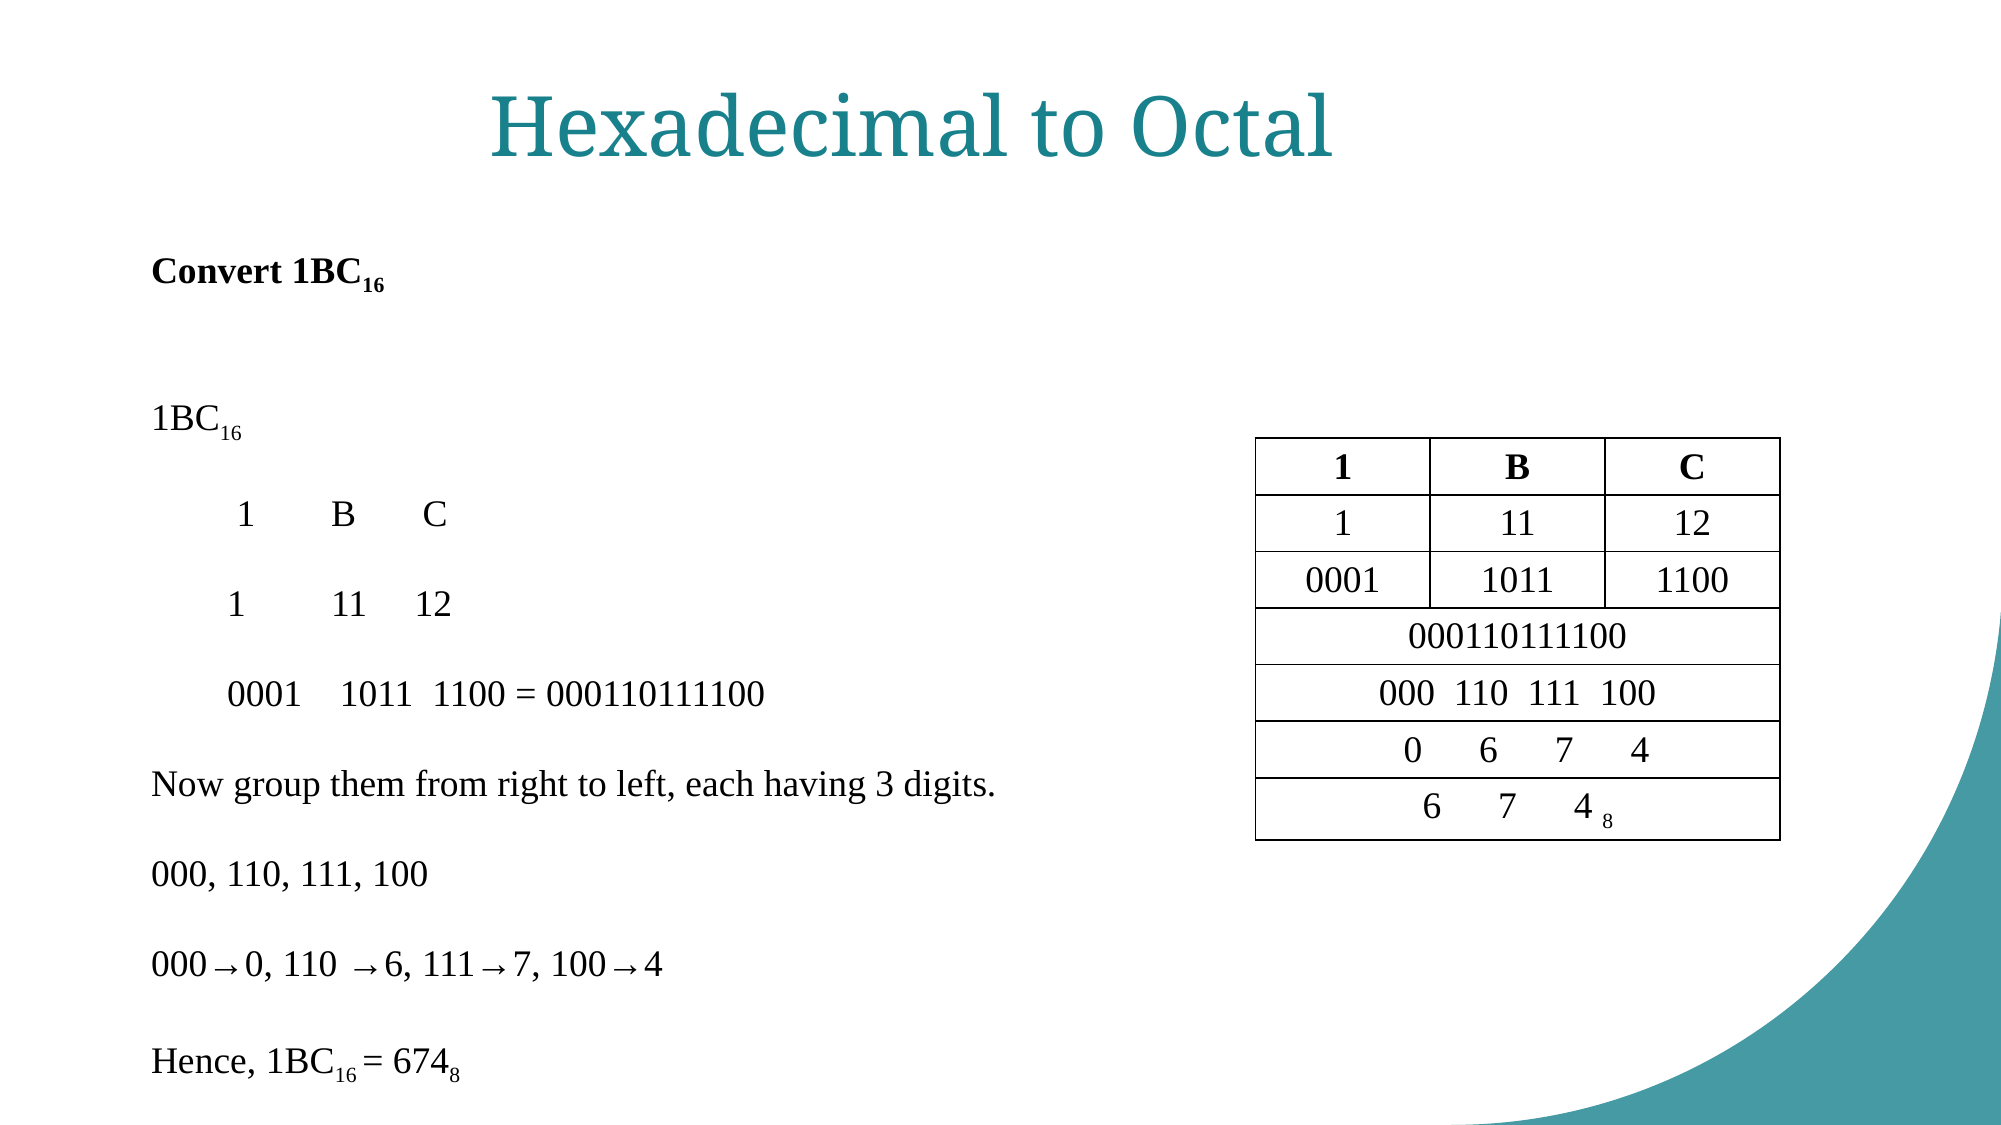

# Hexadecimal to Octal
Convert 1BC16

1BC16
         1        B       C
        1         11     12
        0001    1011  1100 = 000110111100
Now group them from right to left, each having 3 digits.
000, 110, 111, 100
000→0, 110 →6, 111→7, 100→4
Hence, 1BC16 = 6748
| 1 | B | C |
| --- | --- | --- |
| 1 | 11 | 12 |
| 0001 | 1011 | 1100 |
| 000110111100 |  |  |
| 000 110 111 100 |  |  |
| 0 6 7 4 |  |  |
| 6 7 4 8 |  |  |